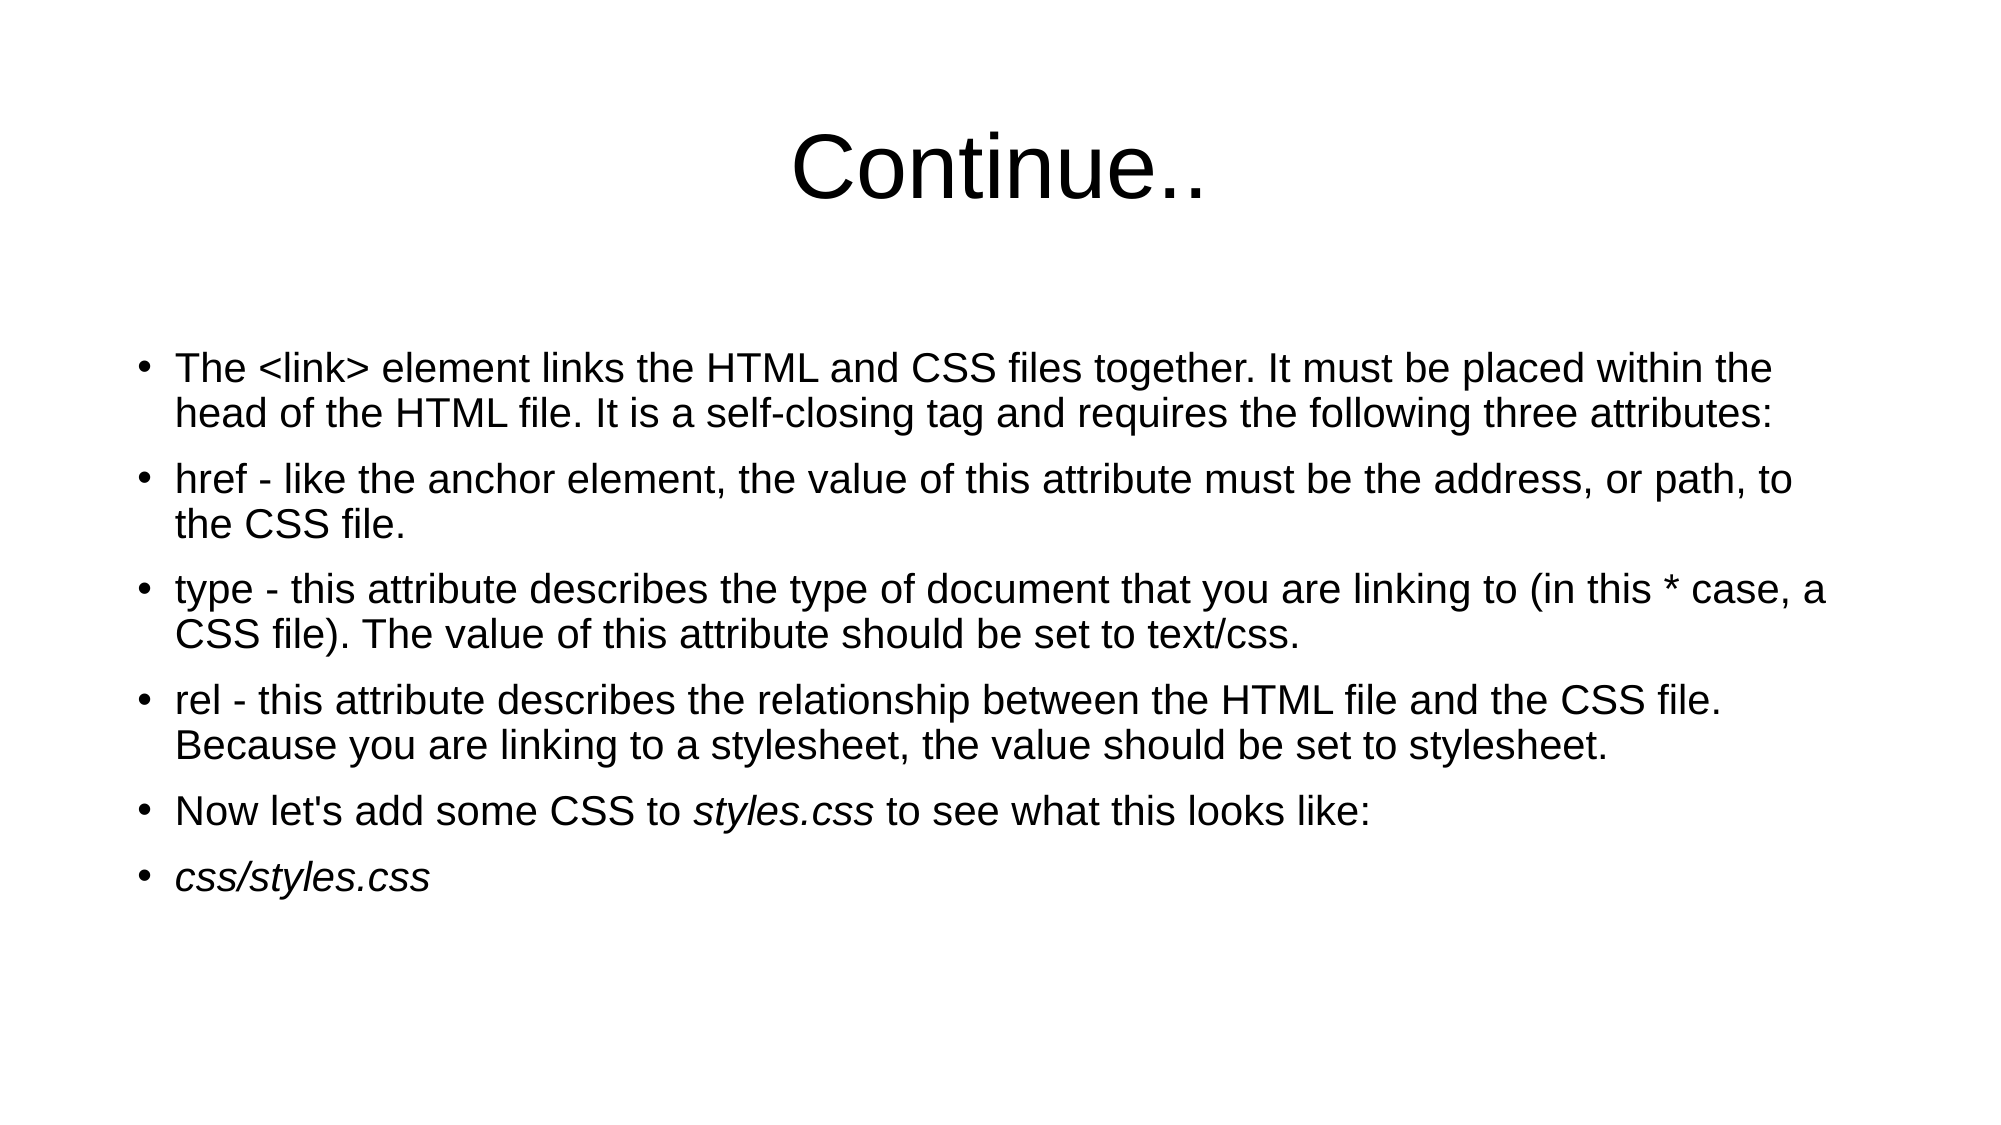

# Continue..
The <link> element links the HTML and CSS files together. It must be placed within the head of the HTML file. It is a self-closing tag and requires the following three attributes:
href - like the anchor element, the value of this attribute must be the address, or path, to the CSS file.
type - this attribute describes the type of document that you are linking to (in this * case, a CSS file). The value of this attribute should be set to text/css.
rel - this attribute describes the relationship between the HTML file and the CSS file. Because you are linking to a stylesheet, the value should be set to stylesheet.
Now let's add some CSS to styles.css to see what this looks like:
css/styles.css